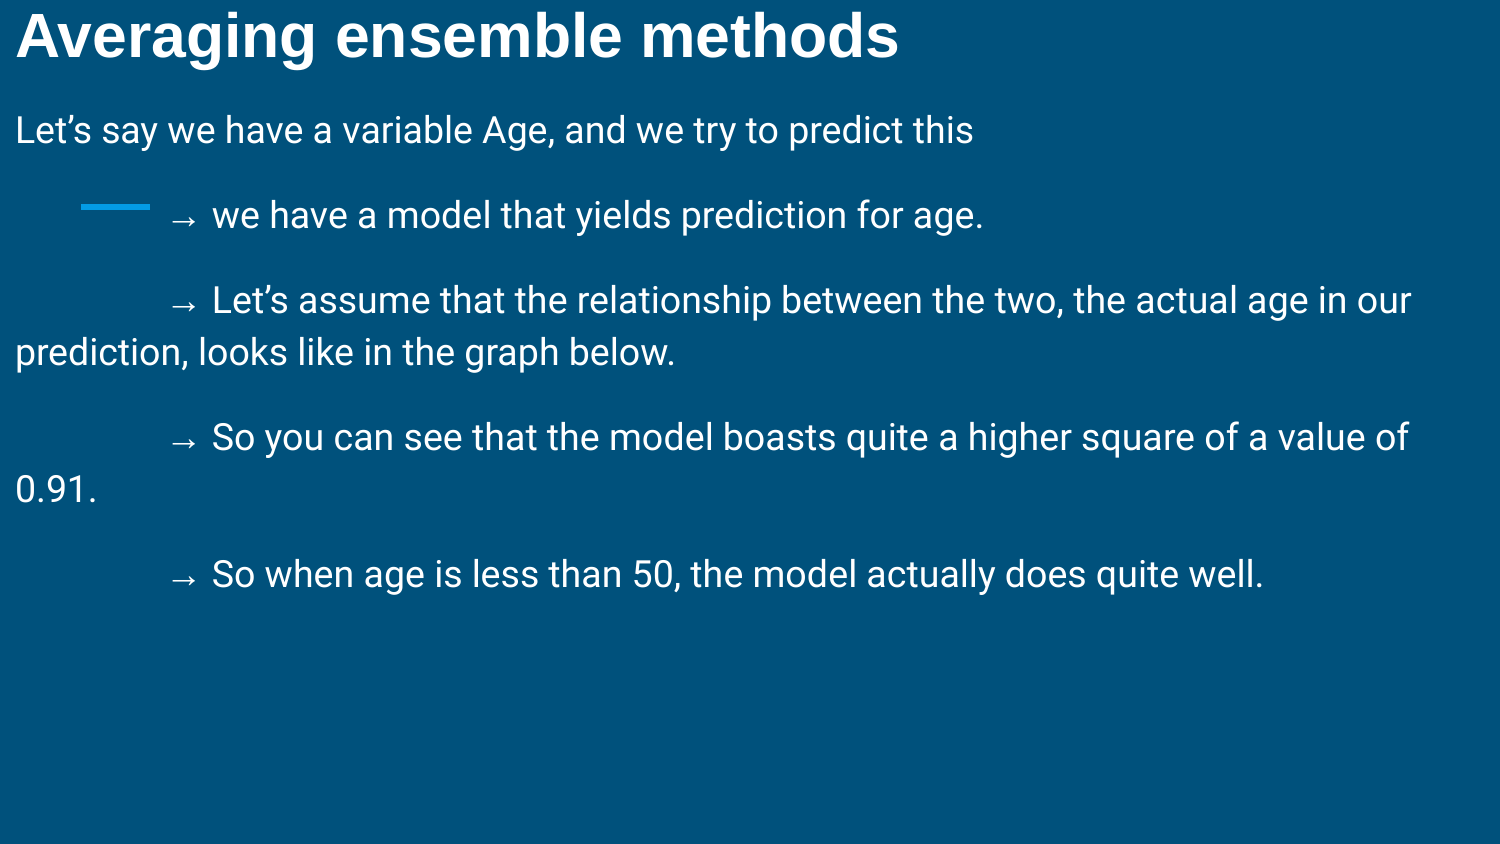

# Averaging ensemble methods
Let’s say we have a variable Age, and we try to predict this
	→ we have a model that yields prediction for age.
	→ Let’s assume that the relationship between the two, the actual age in our prediction, looks like in the graph below.
	→ So you can see that the model boasts quite a higher square of a value of 0.91.
	→ So when age is less than 50, the model actually does quite well.